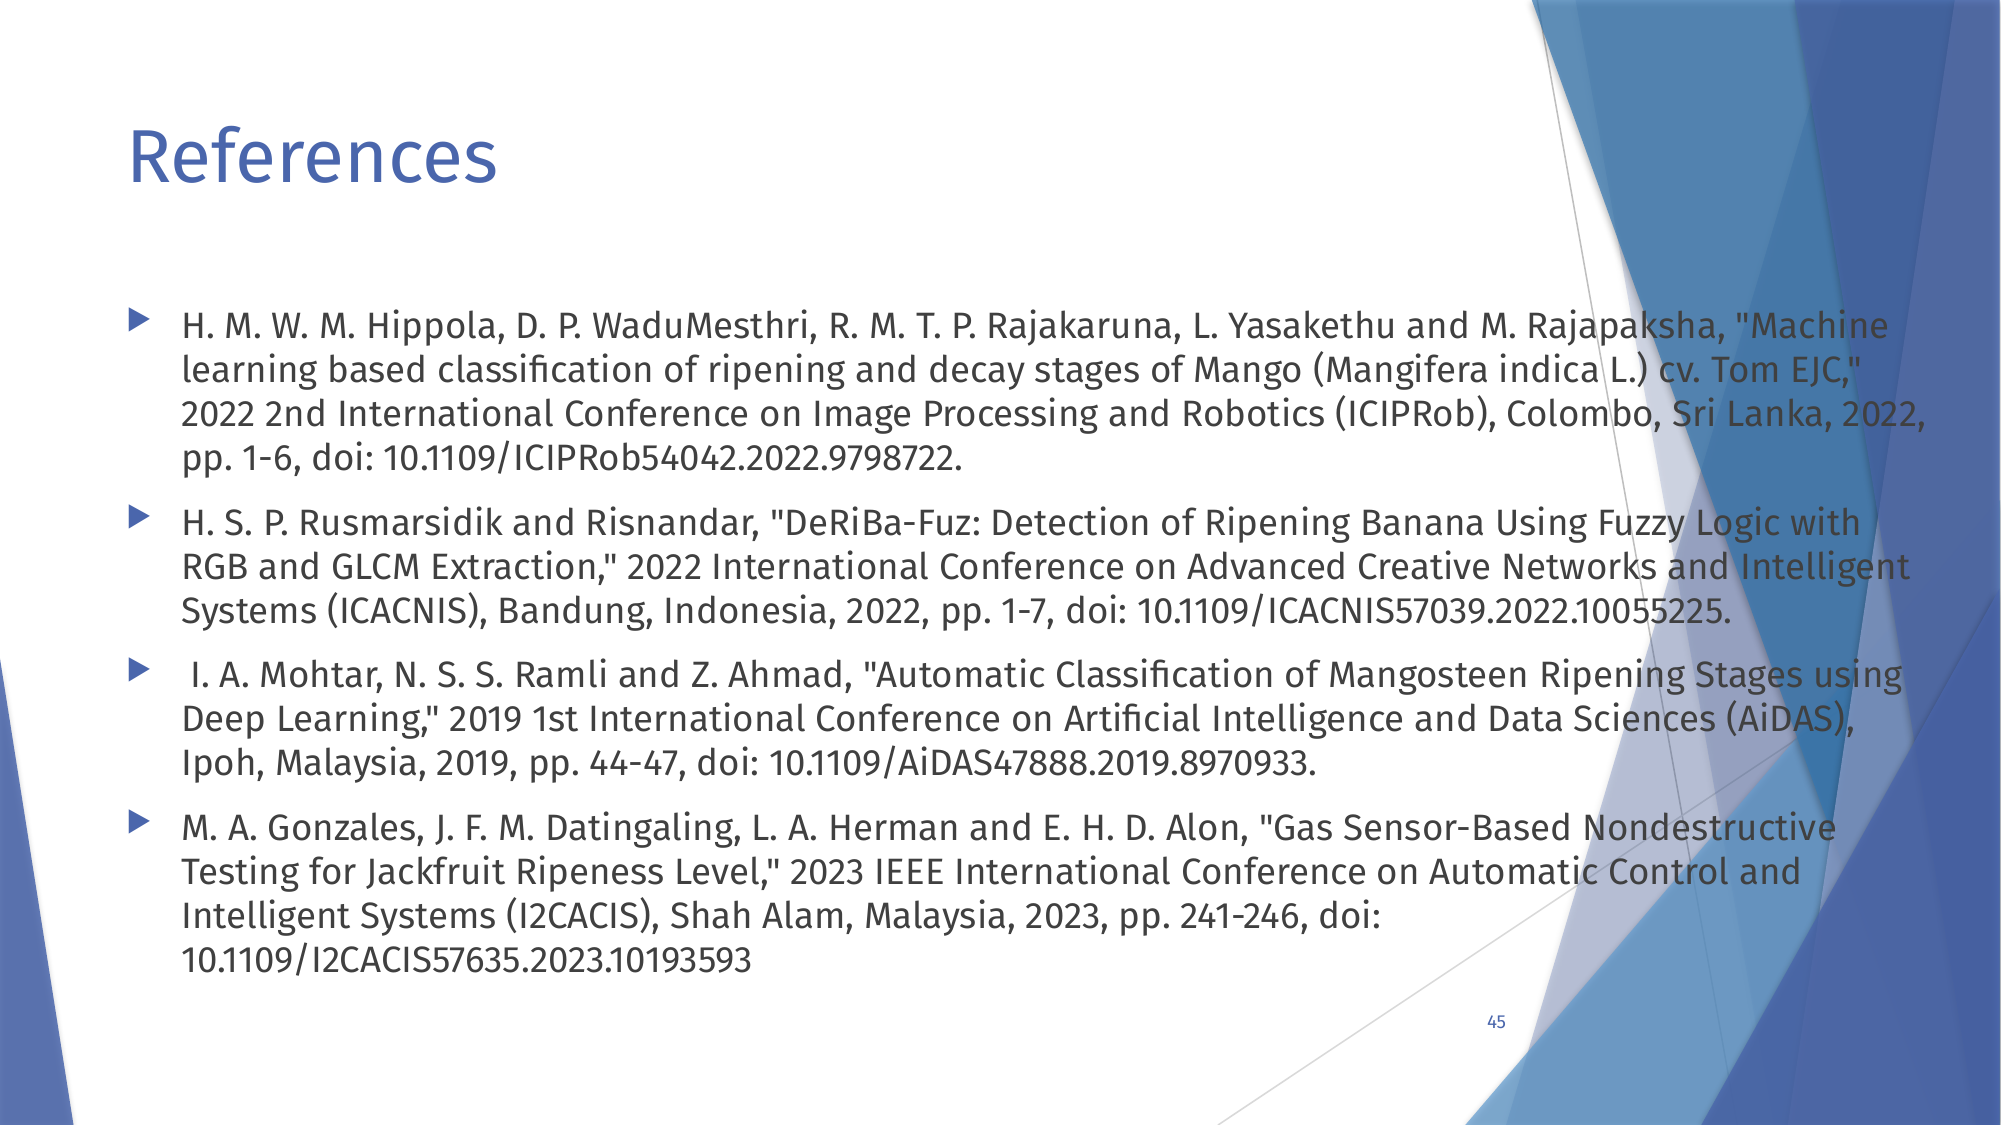

# References
H. M. W. M. Hippola, D. P. WaduMesthri, R. M. T. P. Rajakaruna, L. Yasakethu and M. Rajapaksha, "Machine learning based classification of ripening and decay stages of Mango (Mangifera indica L.) cv. Tom EJC," 2022 2nd International Conference on Image Processing and Robotics (ICIPRob), Colombo, Sri Lanka, 2022, pp. 1-6, doi: 10.1109/ICIPRob54042.2022.9798722.
H. S. P. Rusmarsidik and Risnandar, "DeRiBa-Fuz: Detection of Ripening Banana Using Fuzzy Logic with RGB and GLCM Extraction," 2022 International Conference on Advanced Creative Networks and Intelligent Systems (ICACNIS), Bandung, Indonesia, 2022, pp. 1-7, doi: 10.1109/ICACNIS57039.2022.10055225.
 I. A. Mohtar, N. S. S. Ramli and Z. Ahmad, "Automatic Classification of Mangosteen Ripening Stages using Deep Learning," 2019 1st International Conference on Artificial Intelligence and Data Sciences (AiDAS), Ipoh, Malaysia, 2019, pp. 44-47, doi: 10.1109/AiDAS47888.2019.8970933.
M. A. Gonzales, J. F. M. Datingaling, L. A. Herman and E. H. D. Alon, "Gas Sensor-Based Nondestructive Testing for Jackfruit Ripeness Level," 2023 IEEE International Conference on Automatic Control and Intelligent Systems (I2CACIS), Shah Alam, Malaysia, 2023, pp. 241-246, doi: 10.1109/I2CACIS57635.2023.10193593

45